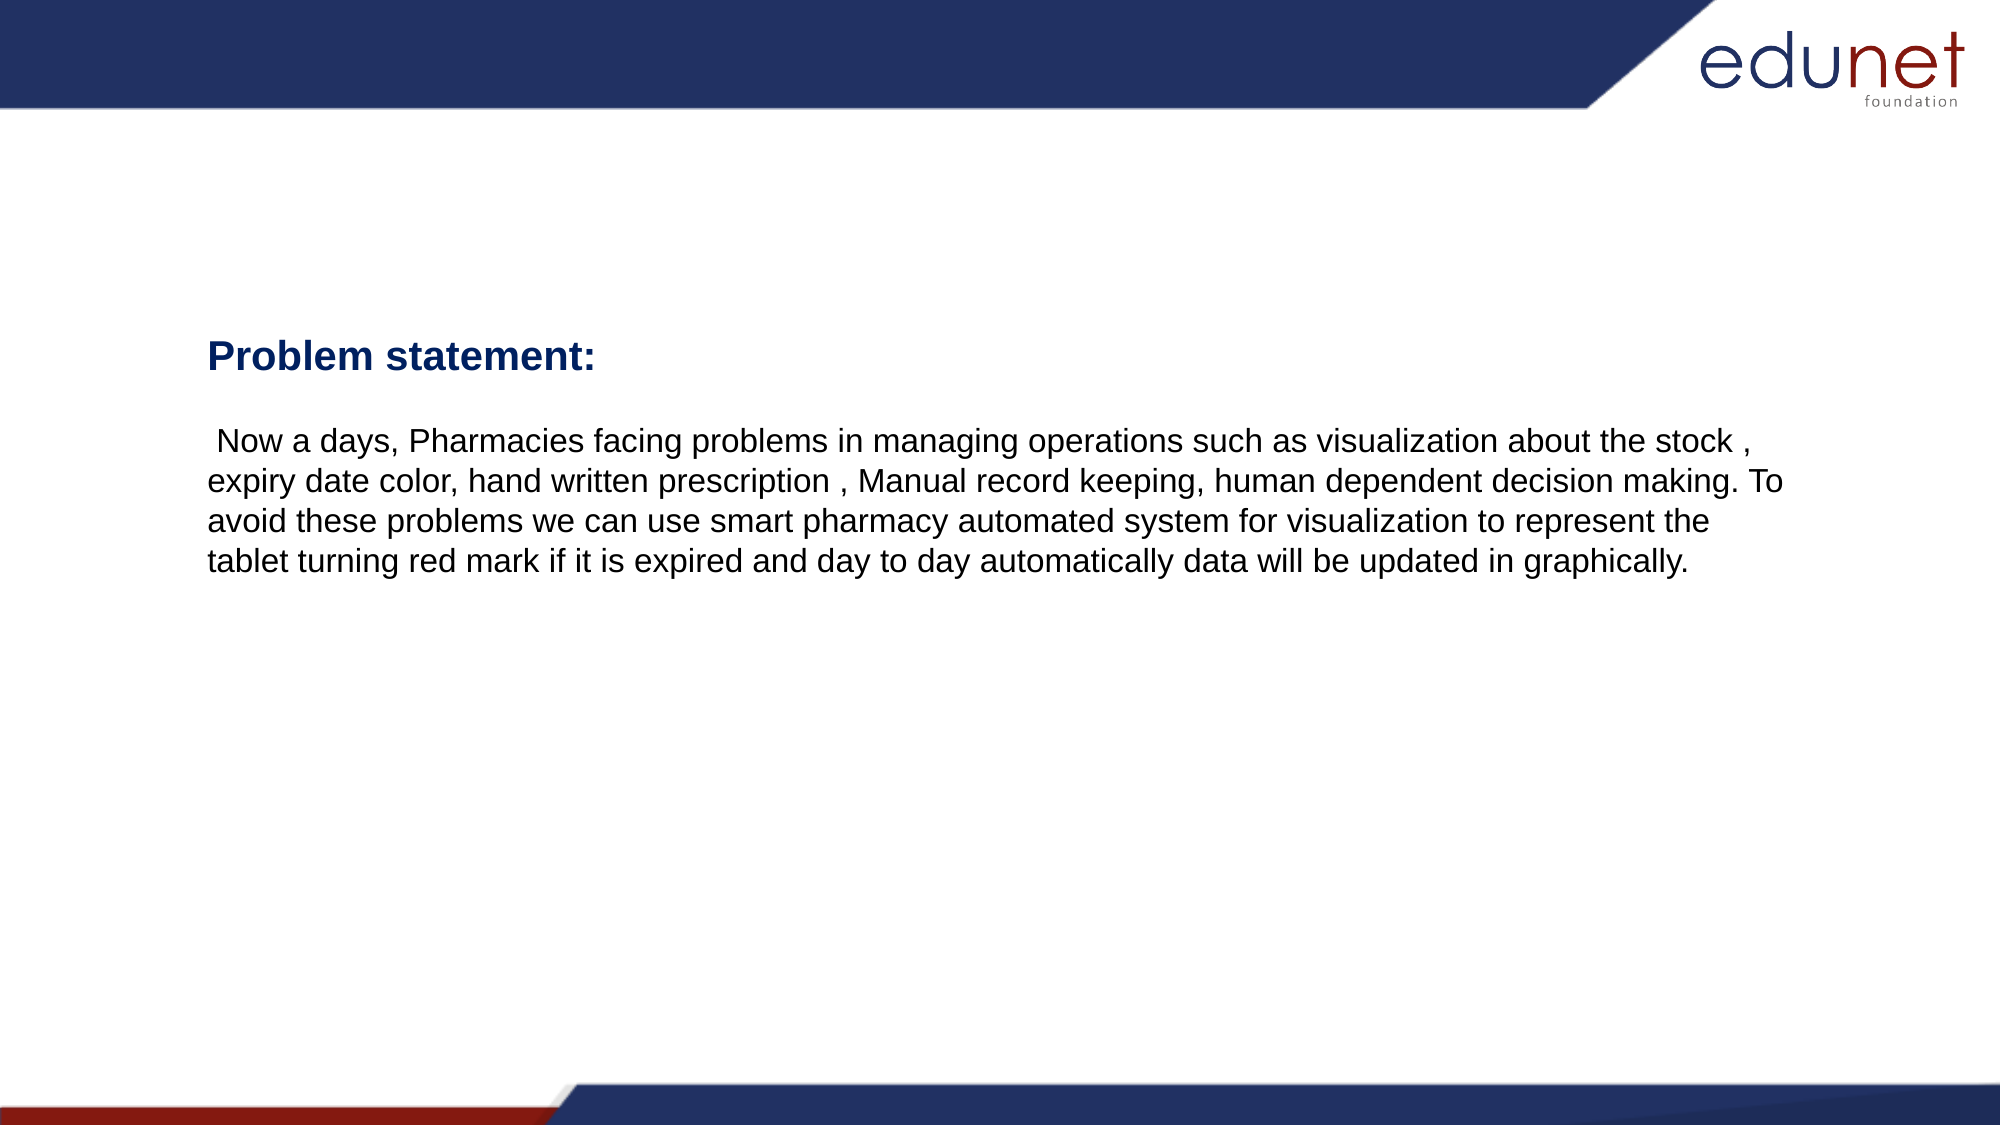

Problem statement:
 Now a days, Pharmacies facing problems in managing operations such as visualization about the stock , expiry date color, hand written prescription , Manual record keeping, human dependent decision making. To avoid these problems we can use smart pharmacy automated system for visualization to represent the tablet turning red mark if it is expired and day to day automatically data will be updated in graphically.